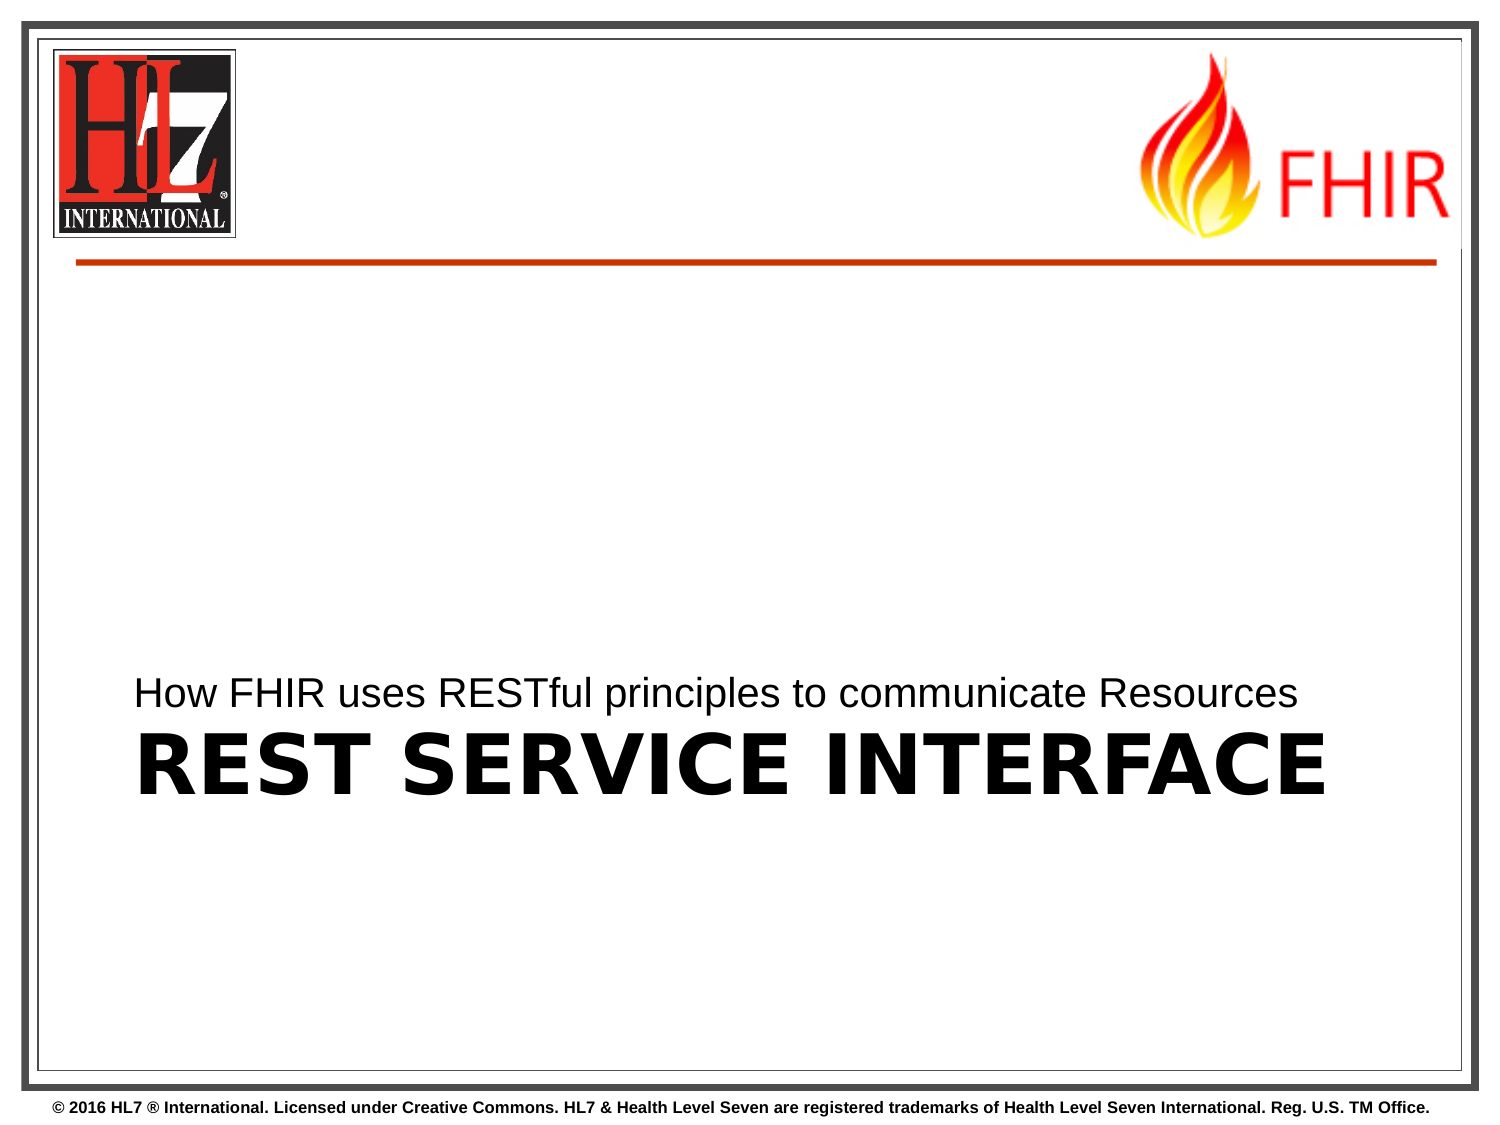

How FHIR uses RESTful principles to communicate Resources
# REST service interface